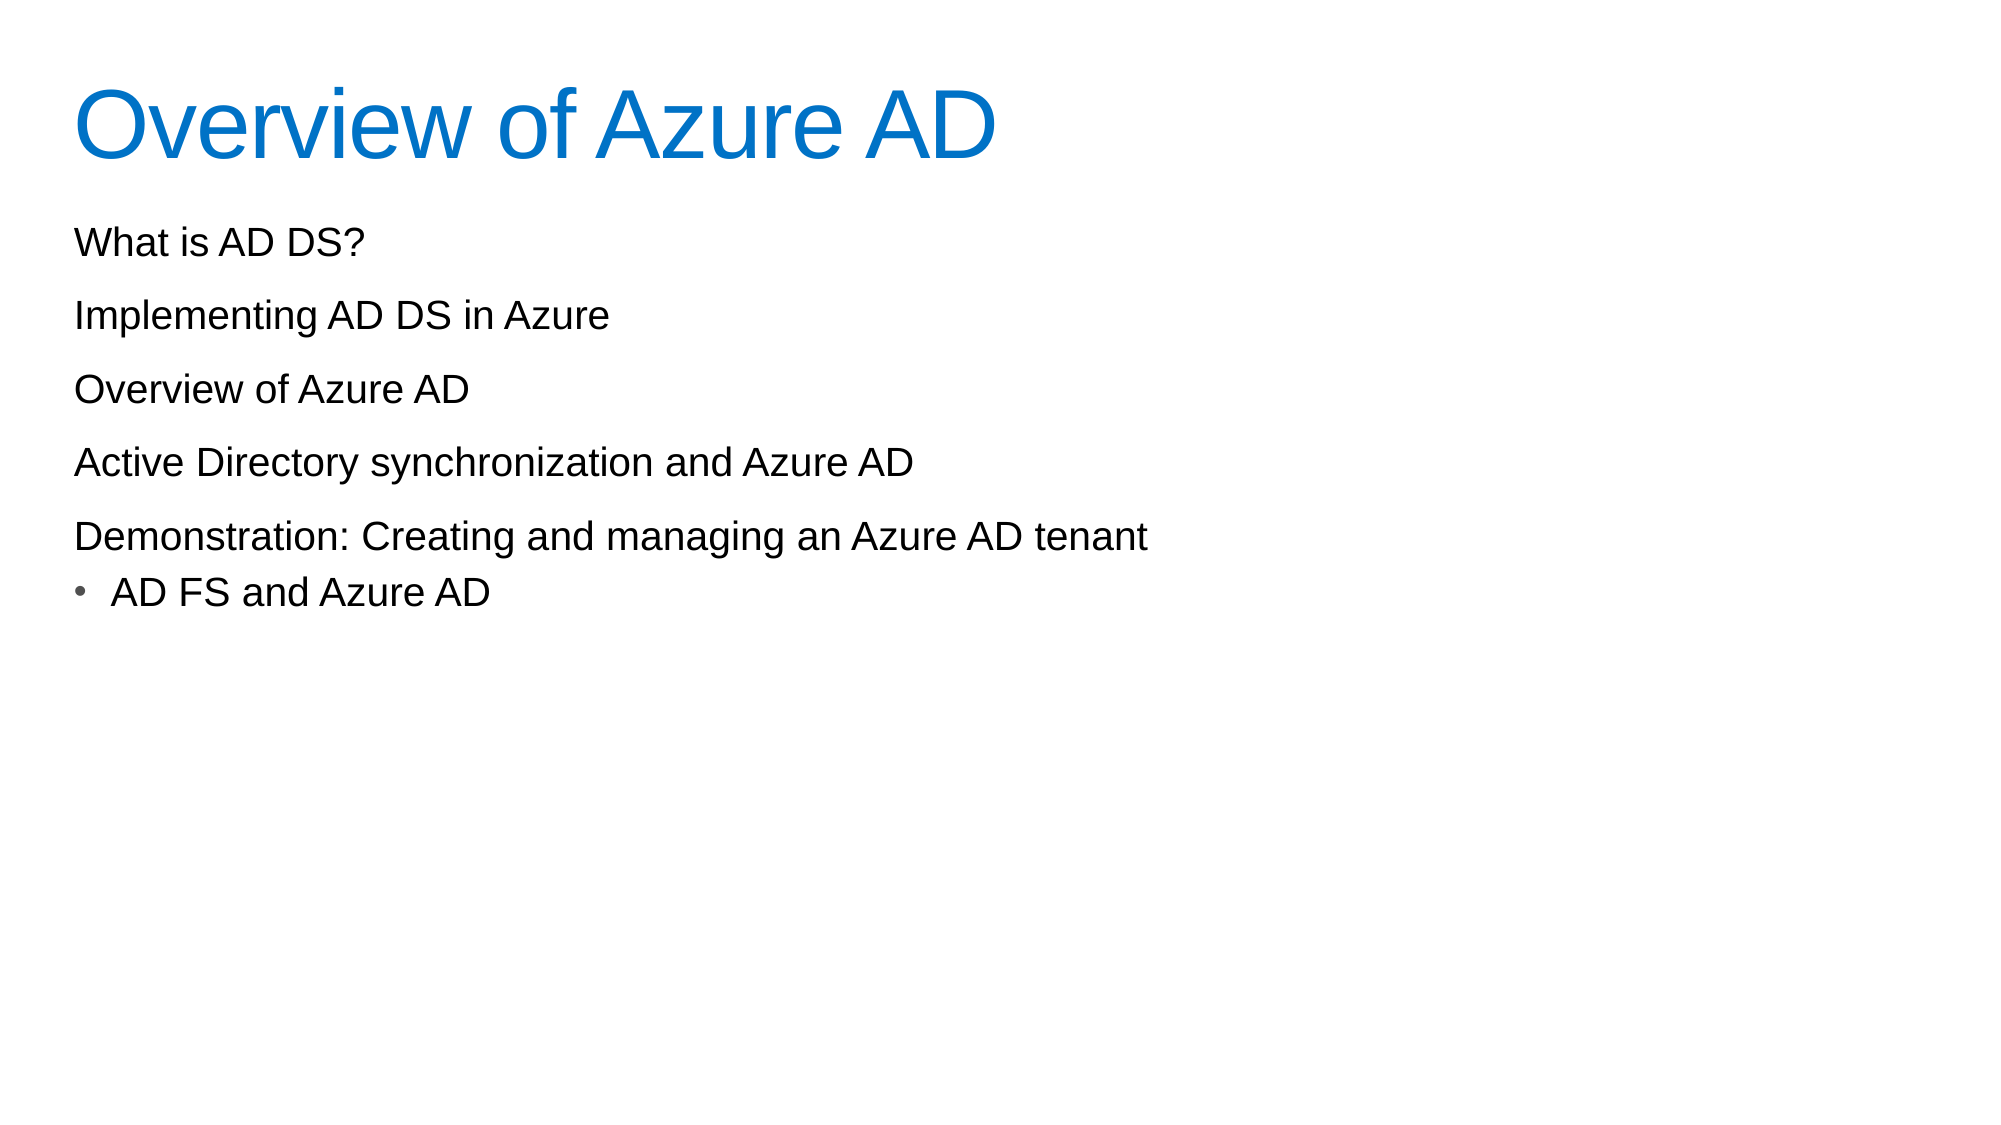

# Overview of Azure AD
What is AD DS?
Implementing AD DS in Azure
Overview of Azure AD
Active Directory synchronization and Azure AD
Demonstration: Creating and managing an Azure AD tenant
AD FS and Azure AD